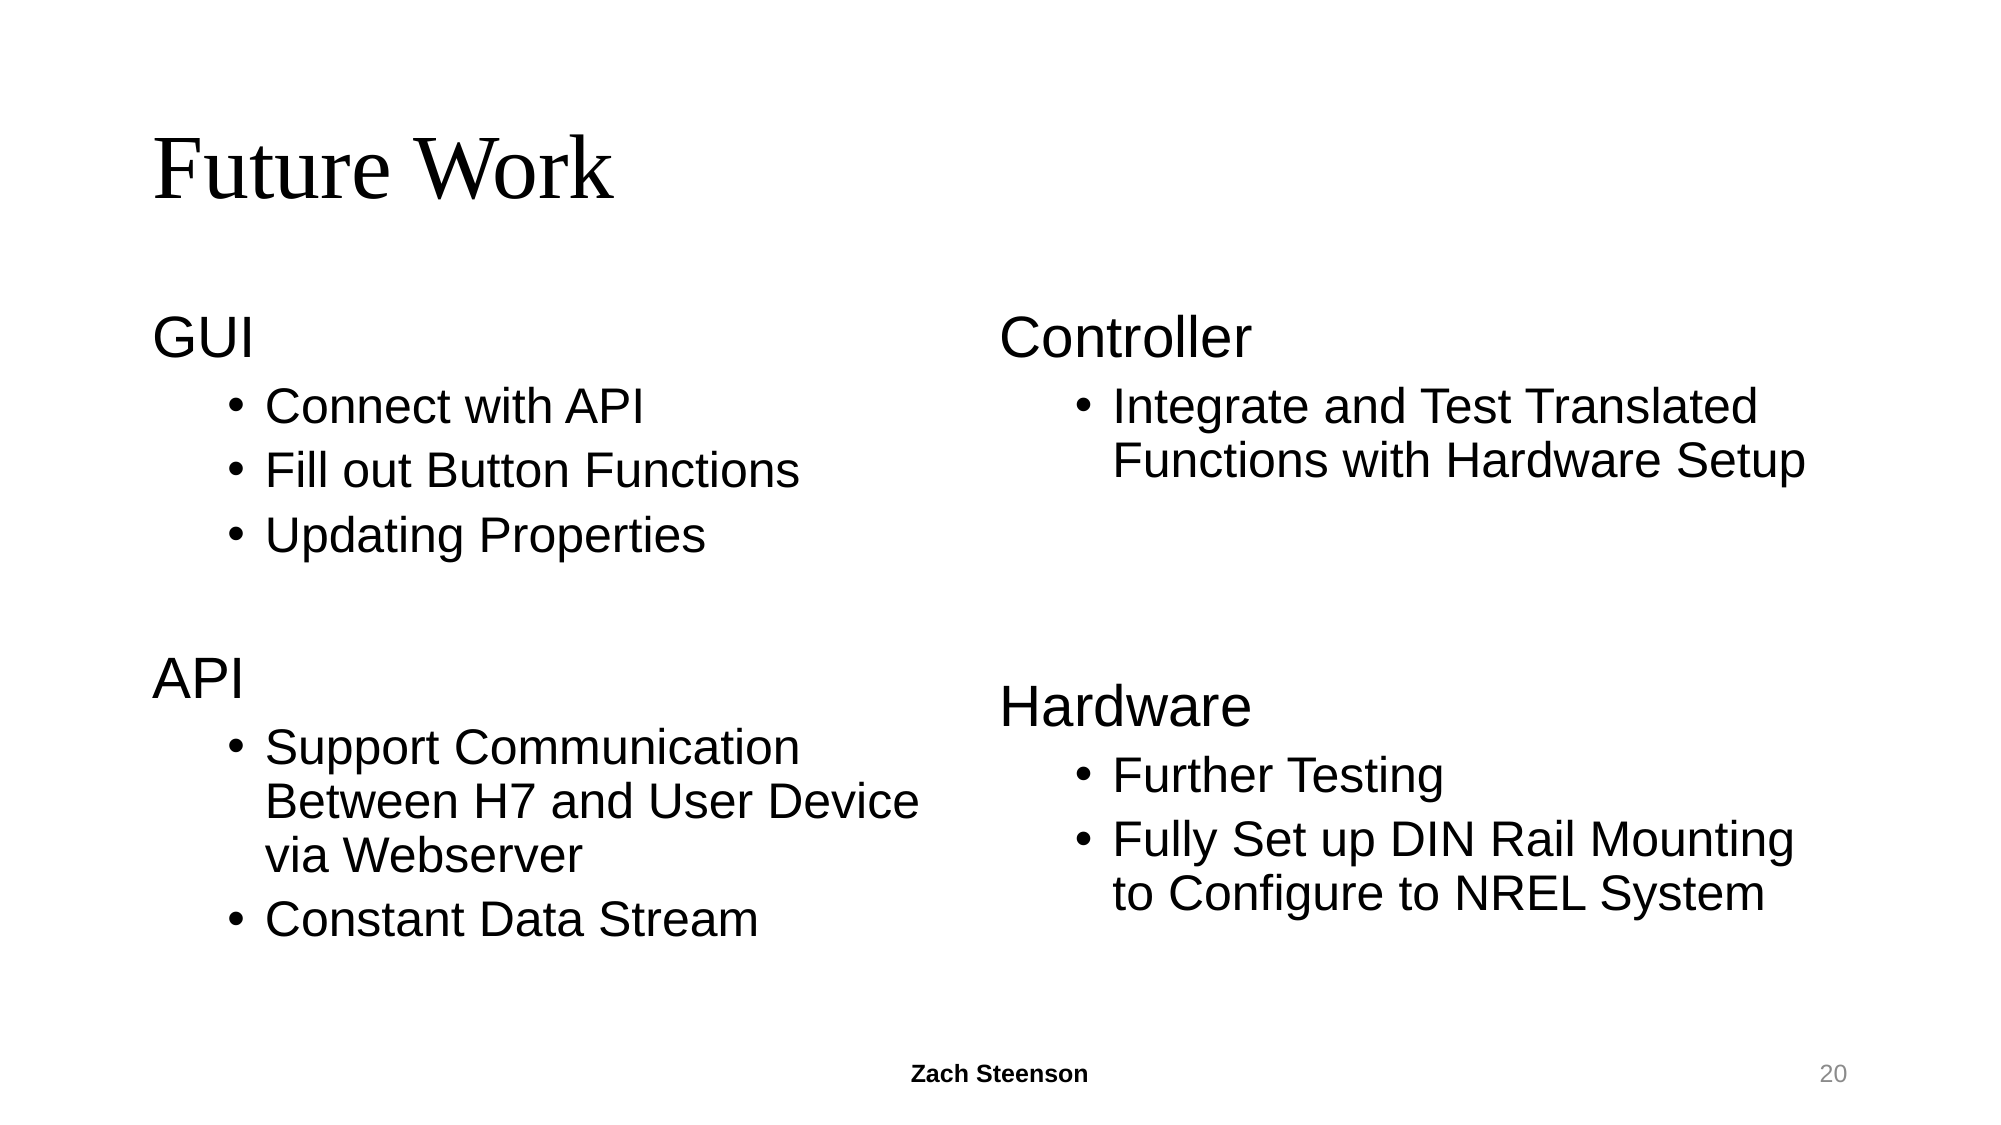

# Future Work
GUI
Connect with API
Fill out Button Functions
Updating Properties

API
Support Communication Between H7 and User Device  via Webserver
Constant Data Stream
Controller
Integrate and Test Translated Functions with Hardware Setup

Hardware
Further Testing
Fully Set up DIN Rail Mounting to Configure to NREL System
Zach Steenson
20